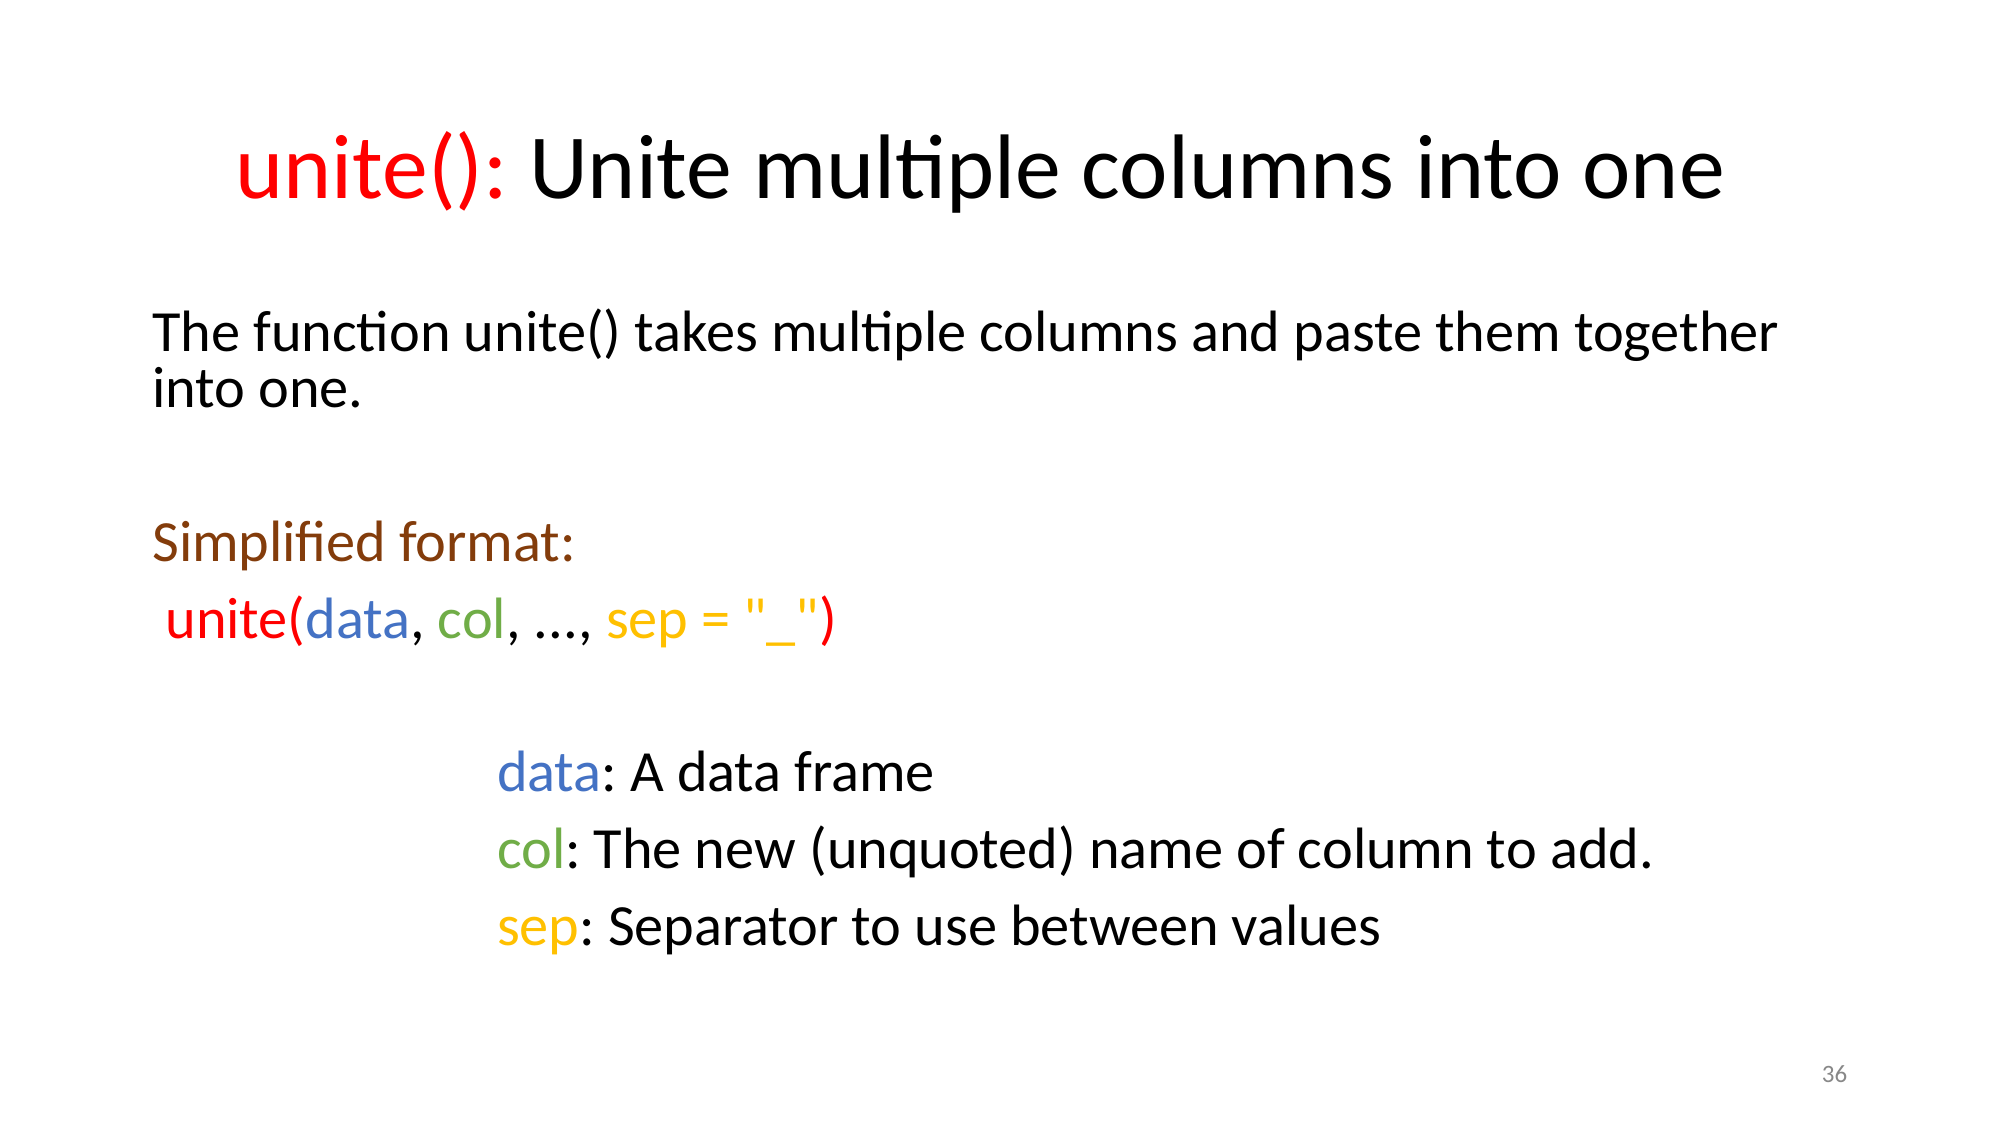

# unite(): Unite multiple columns into one
The function unite() takes multiple columns and paste them together into one.

Simplified format:
 unite(data, col, ..., sep = "_")

                          data: A data frame
                          col: The new (unquoted) name of column to add.
                          sep: Separator to use between values
36